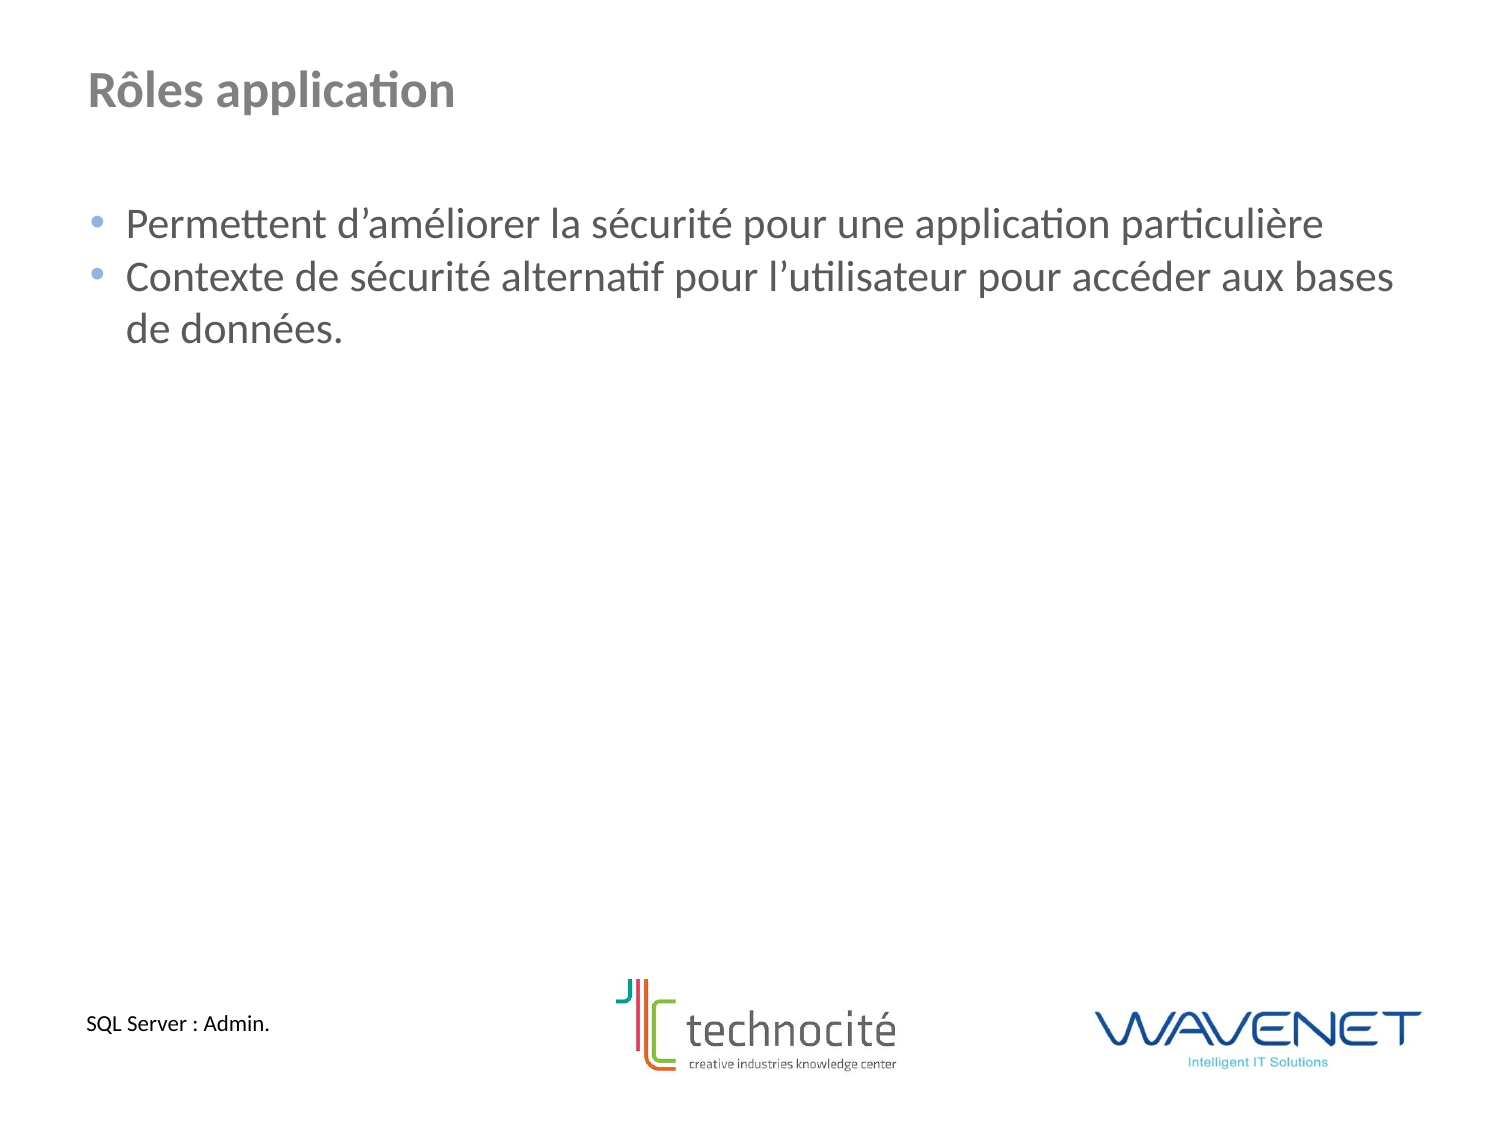

Rôles application
Permettent d’améliorer la sécurité pour une application particulière
Contexte de sécurité alternatif pour l’utilisateur pour accéder aux bases de données.

SQL Server : Admin.